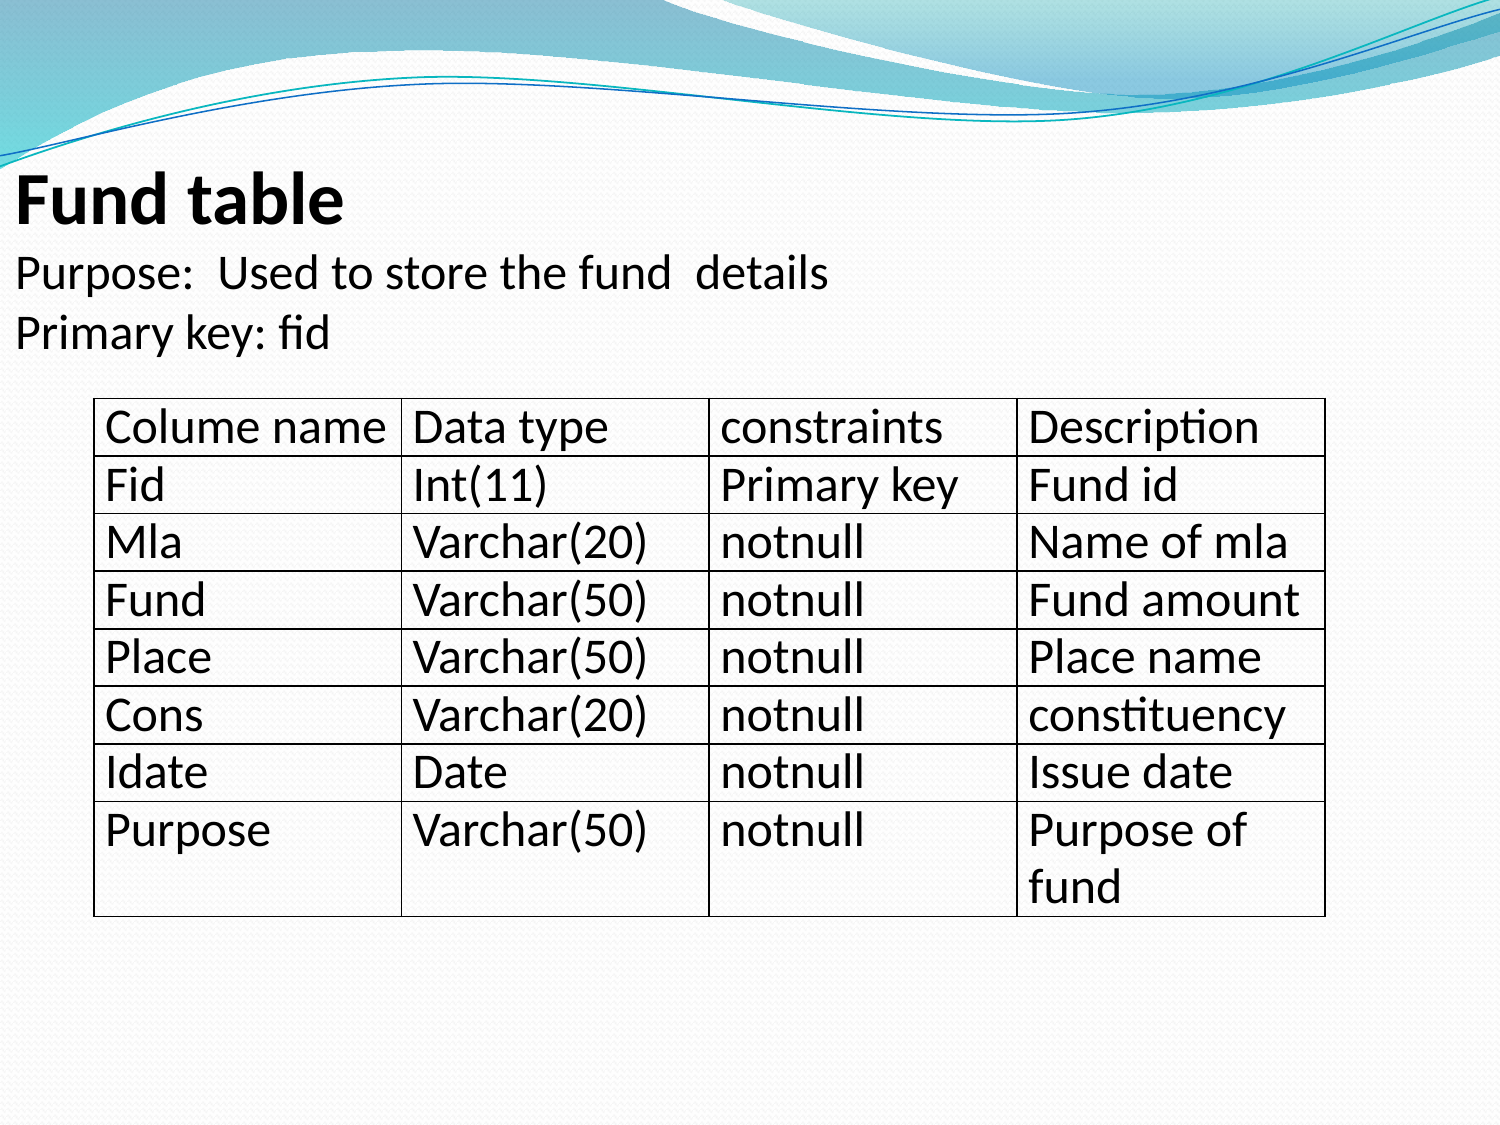

Fund table
Purpose:  Used to store the fund  details
Primary key: fid
| Colume name | Data type | constraints | Description |
| --- | --- | --- | --- |
| Fid | Int(11) | Primary key | Fund id |
| Mla | Varchar(20) | notnull | Name of mla |
| Fund | Varchar(50) | notnull | Fund amount |
| Place | Varchar(50) | notnull | Place name |
| Cons | Varchar(20) | notnull | constituency |
| Idate | Date | notnull | Issue date |
| Purpose | Varchar(50) | notnull | Purpose of fund |